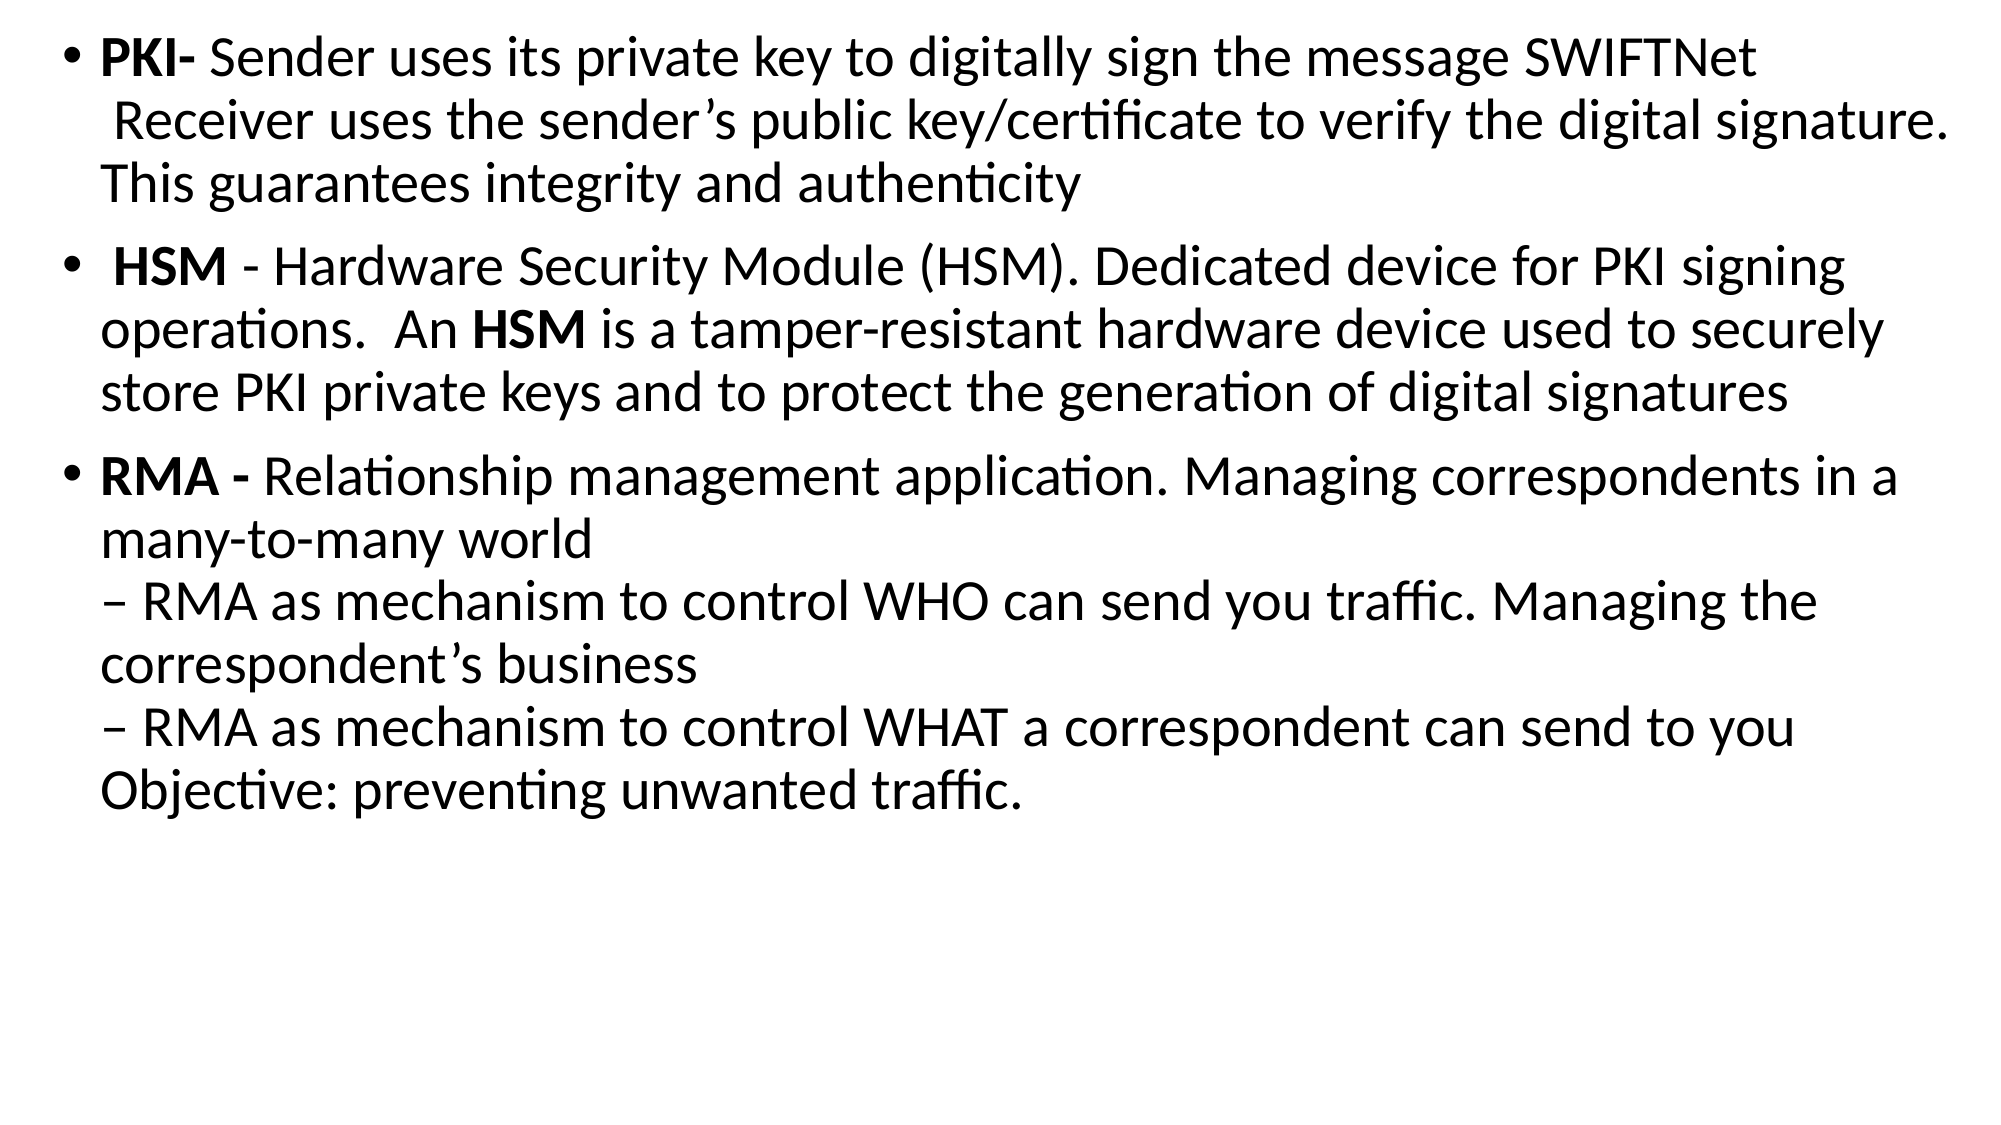

PKI- Sender uses its private key to digitally sign the message SWIFTNet
 Receiver uses the sender’s public key/certificate to verify the digital signature. This guarantees integrity and authenticity
 HSM - Hardware Security Module (HSM). Dedicated device for PKI signing operations.  An HSM is a tamper-resistant hardware device used to securely store PKI private keys and to protect the generation of digital signatures
RMA - Relationship management application. Managing correspondents in a many-to-many world
– RMA as mechanism to control WHO can send you traffic. Managing the correspondent’s business
– RMA as mechanism to control WHAT a correspondent can send to you
Objective: preventing unwanted traffic.